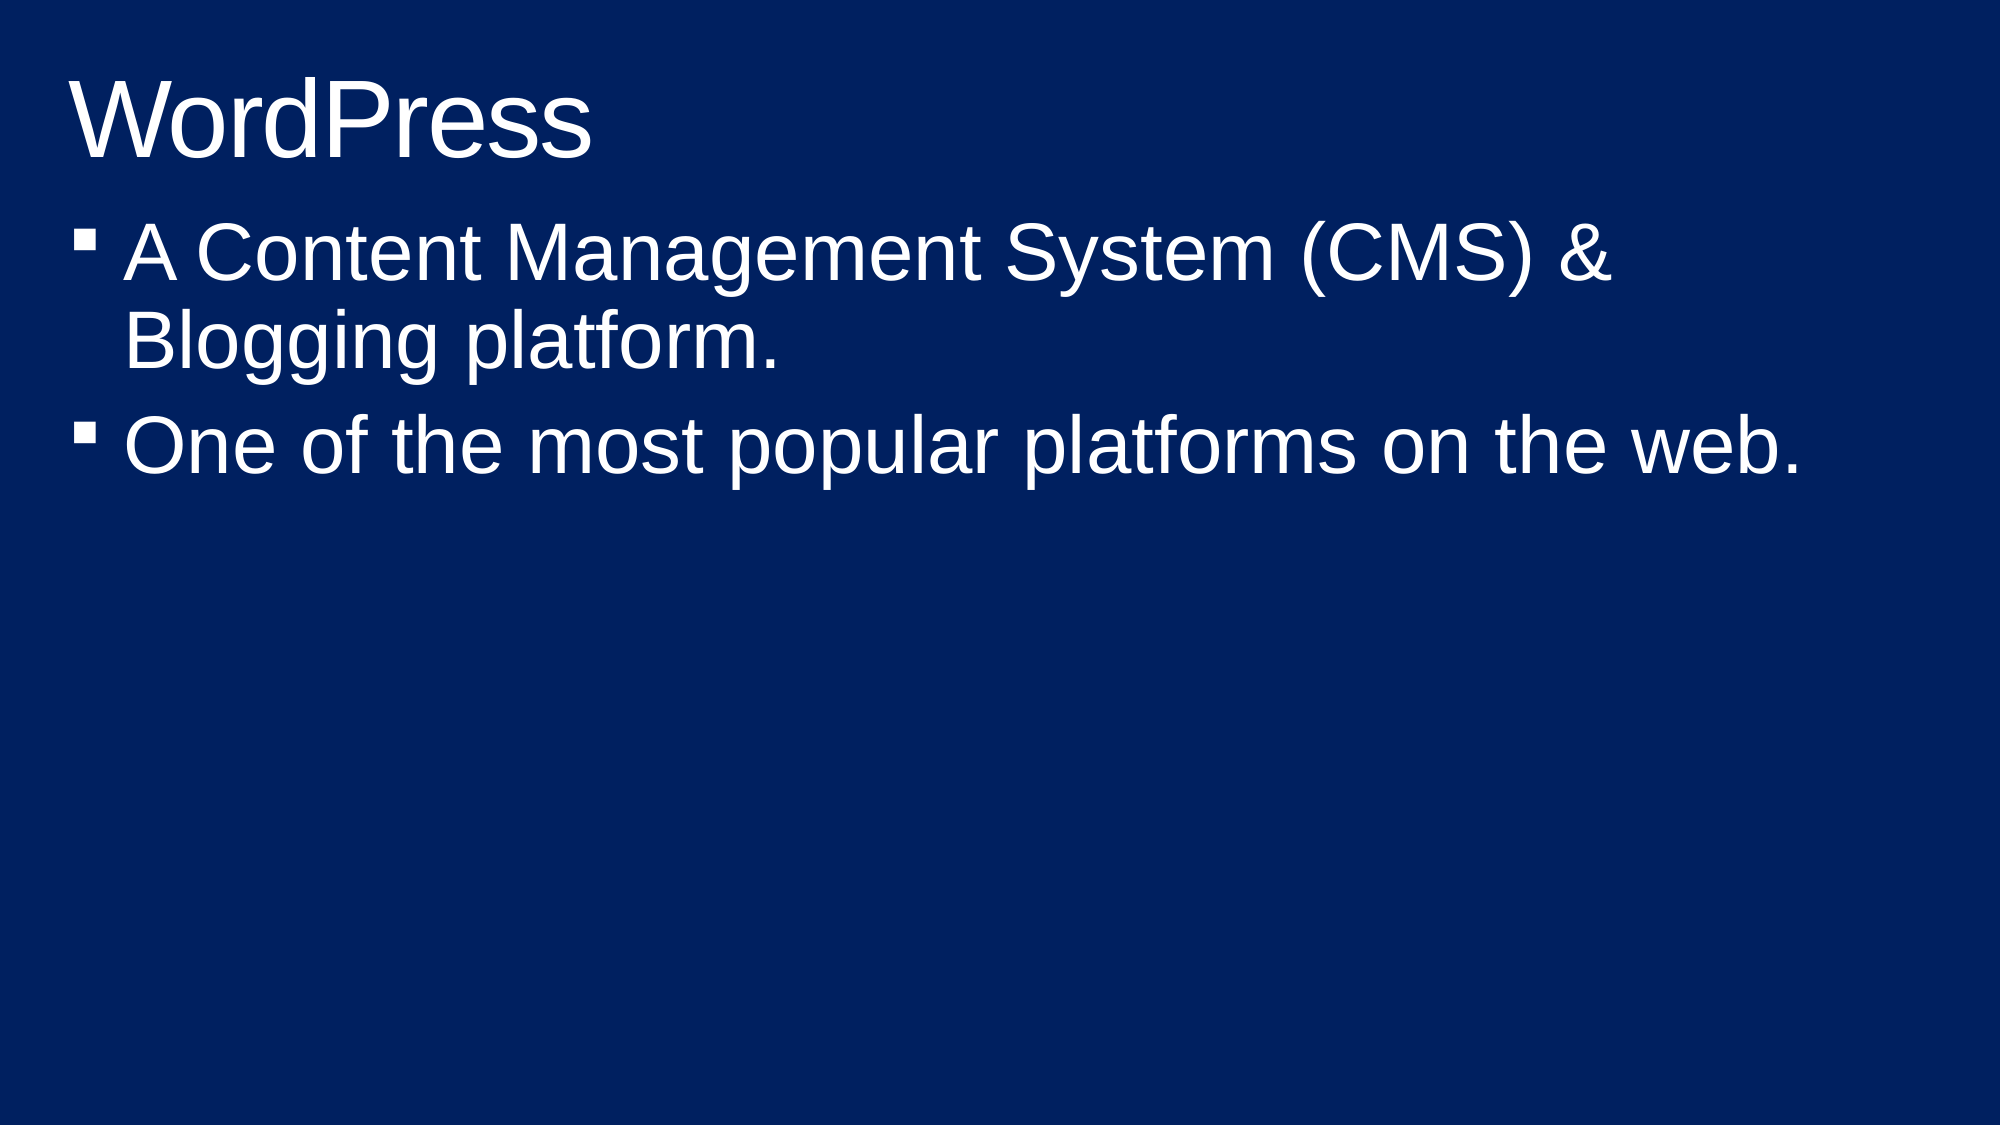

# WordPress
A Content Management System (CMS) & Blogging platform.
One of the most popular platforms on the web.